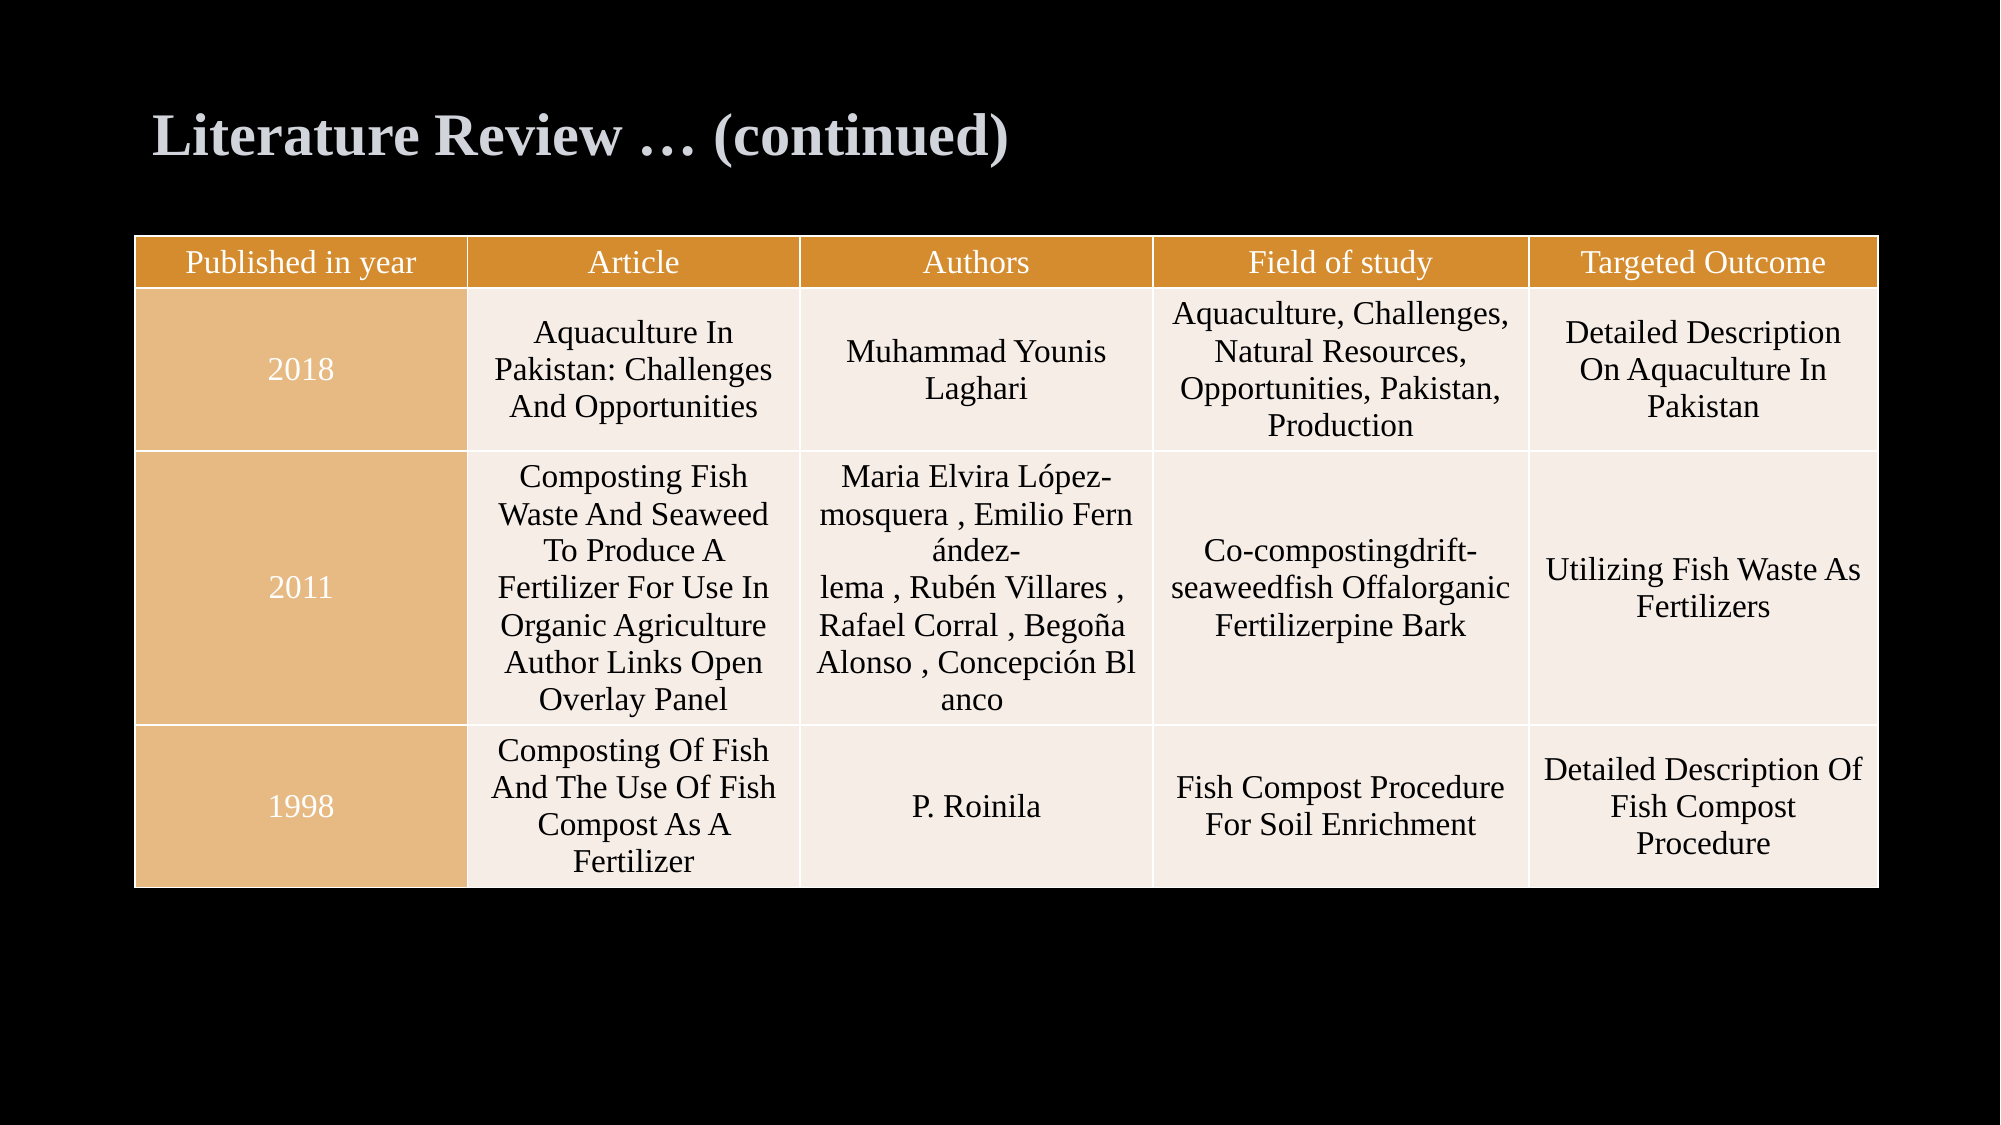

Literature Review … (continued)
| Published in year | Article | Authors | Field of study | Targeted Outcome |
| --- | --- | --- | --- | --- |
| 2018 | Aquaculture In Pakistan: Challenges And Opportunities | Muhammad Younis Laghari | Aquaculture, Challenges, Natural Resources, Opportunities, Pakistan, Production | Detailed Description On Aquaculture In Pakistan |
| 2011 | Composting Fish Waste And Seaweed To Produce A Fertilizer For Use In Organic Agriculture Author Links Open Overlay Panel | Maria Elvira López-mosquera , Emilio Fernández-lema , Rubén Villares , Rafael Corral , Begoña Alonso , Concepción Blanco | Co-compostingdrift-seaweedfish Offalorganic Fertilizerpine Bark | Utilizing Fish Waste As Fertilizers |
| 1998 | Composting Of Fish And The Use Of Fish Compost As A Fertilizer | P. Roinila | Fish Compost Procedure For Soil Enrichment | Detailed Description Of Fish Compost Procedure |